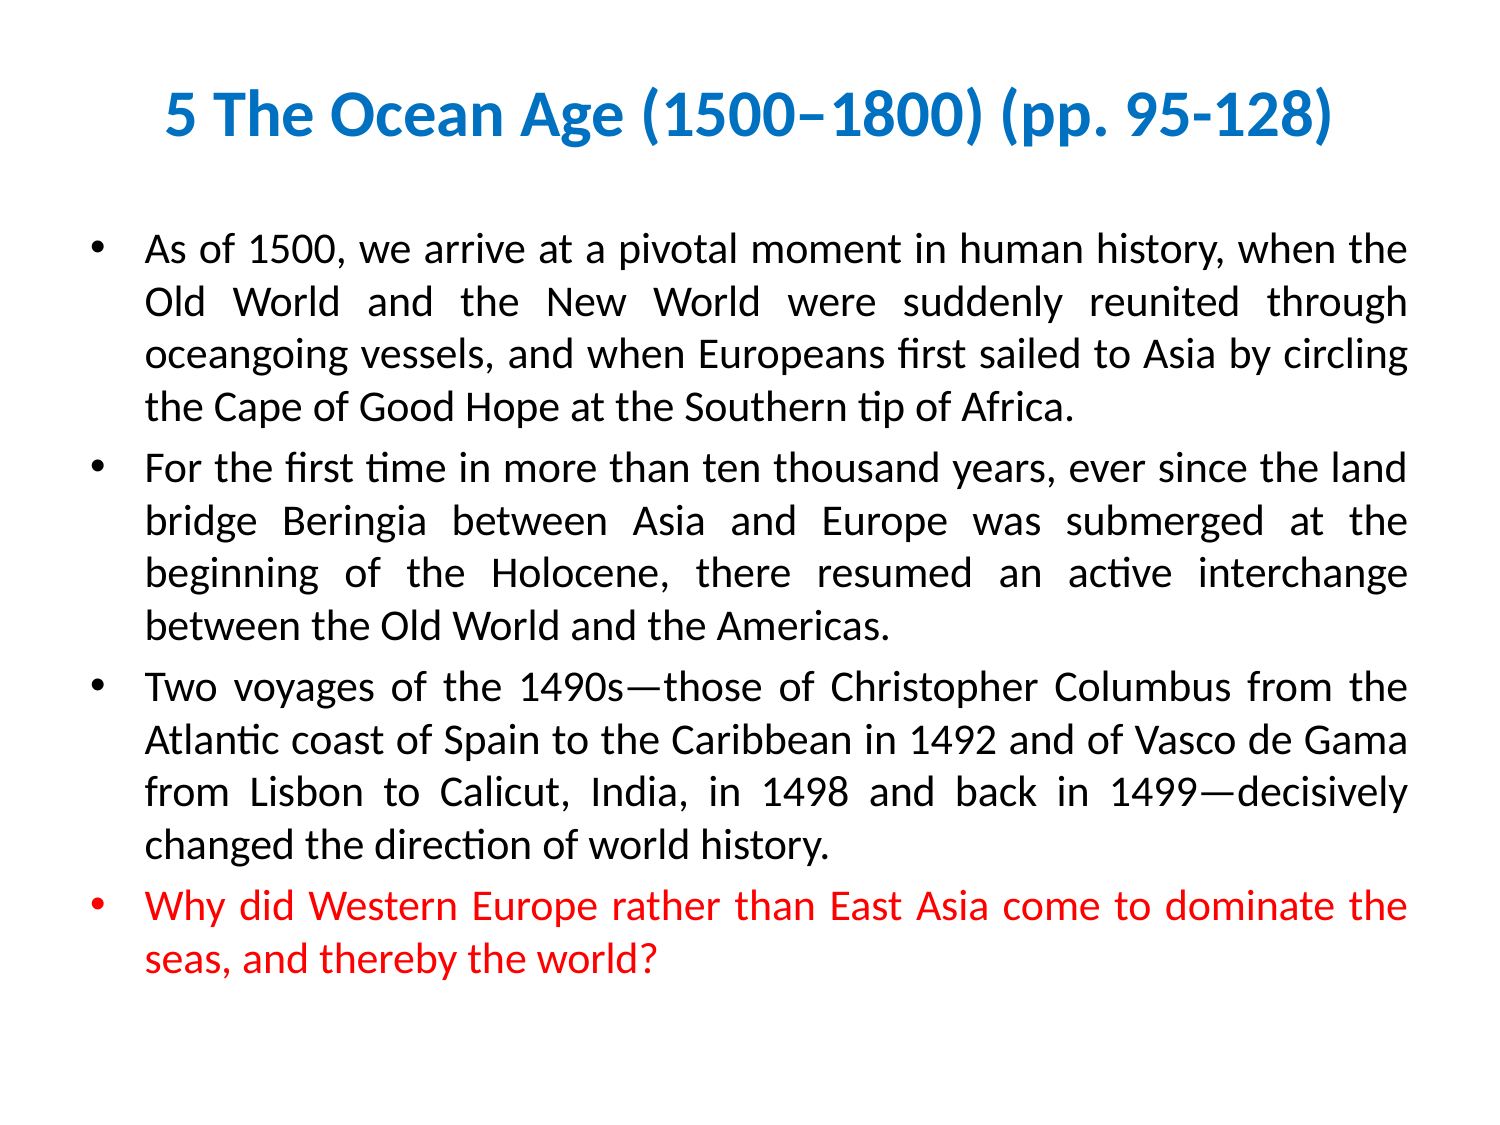

# 5 The Ocean Age (1500–1800) (pp. 95-128)
As of 1500, we arrive at a pivotal moment in human history, when the Old World and the New World were suddenly reunited through oceangoing vessels, and when Europeans first sailed to Asia by circling the Cape of Good Hope at the Southern tip of Africa.
For the first time in more than ten thousand years, ever since the land bridge Beringia between Asia and Europe was submerged at the beginning of the Holocene, there resumed an active interchange between the Old World and the Americas.
Two voyages of the 1490s—those of Christopher Columbus from the Atlantic coast of Spain to the Caribbean in 1492 and of Vasco de Gama from Lisbon to Calicut, India, in 1498 and back in 1499—decisively changed the direction of world history.
Why did Western Europe rather than East Asia come to dominate the seas, and thereby the world?